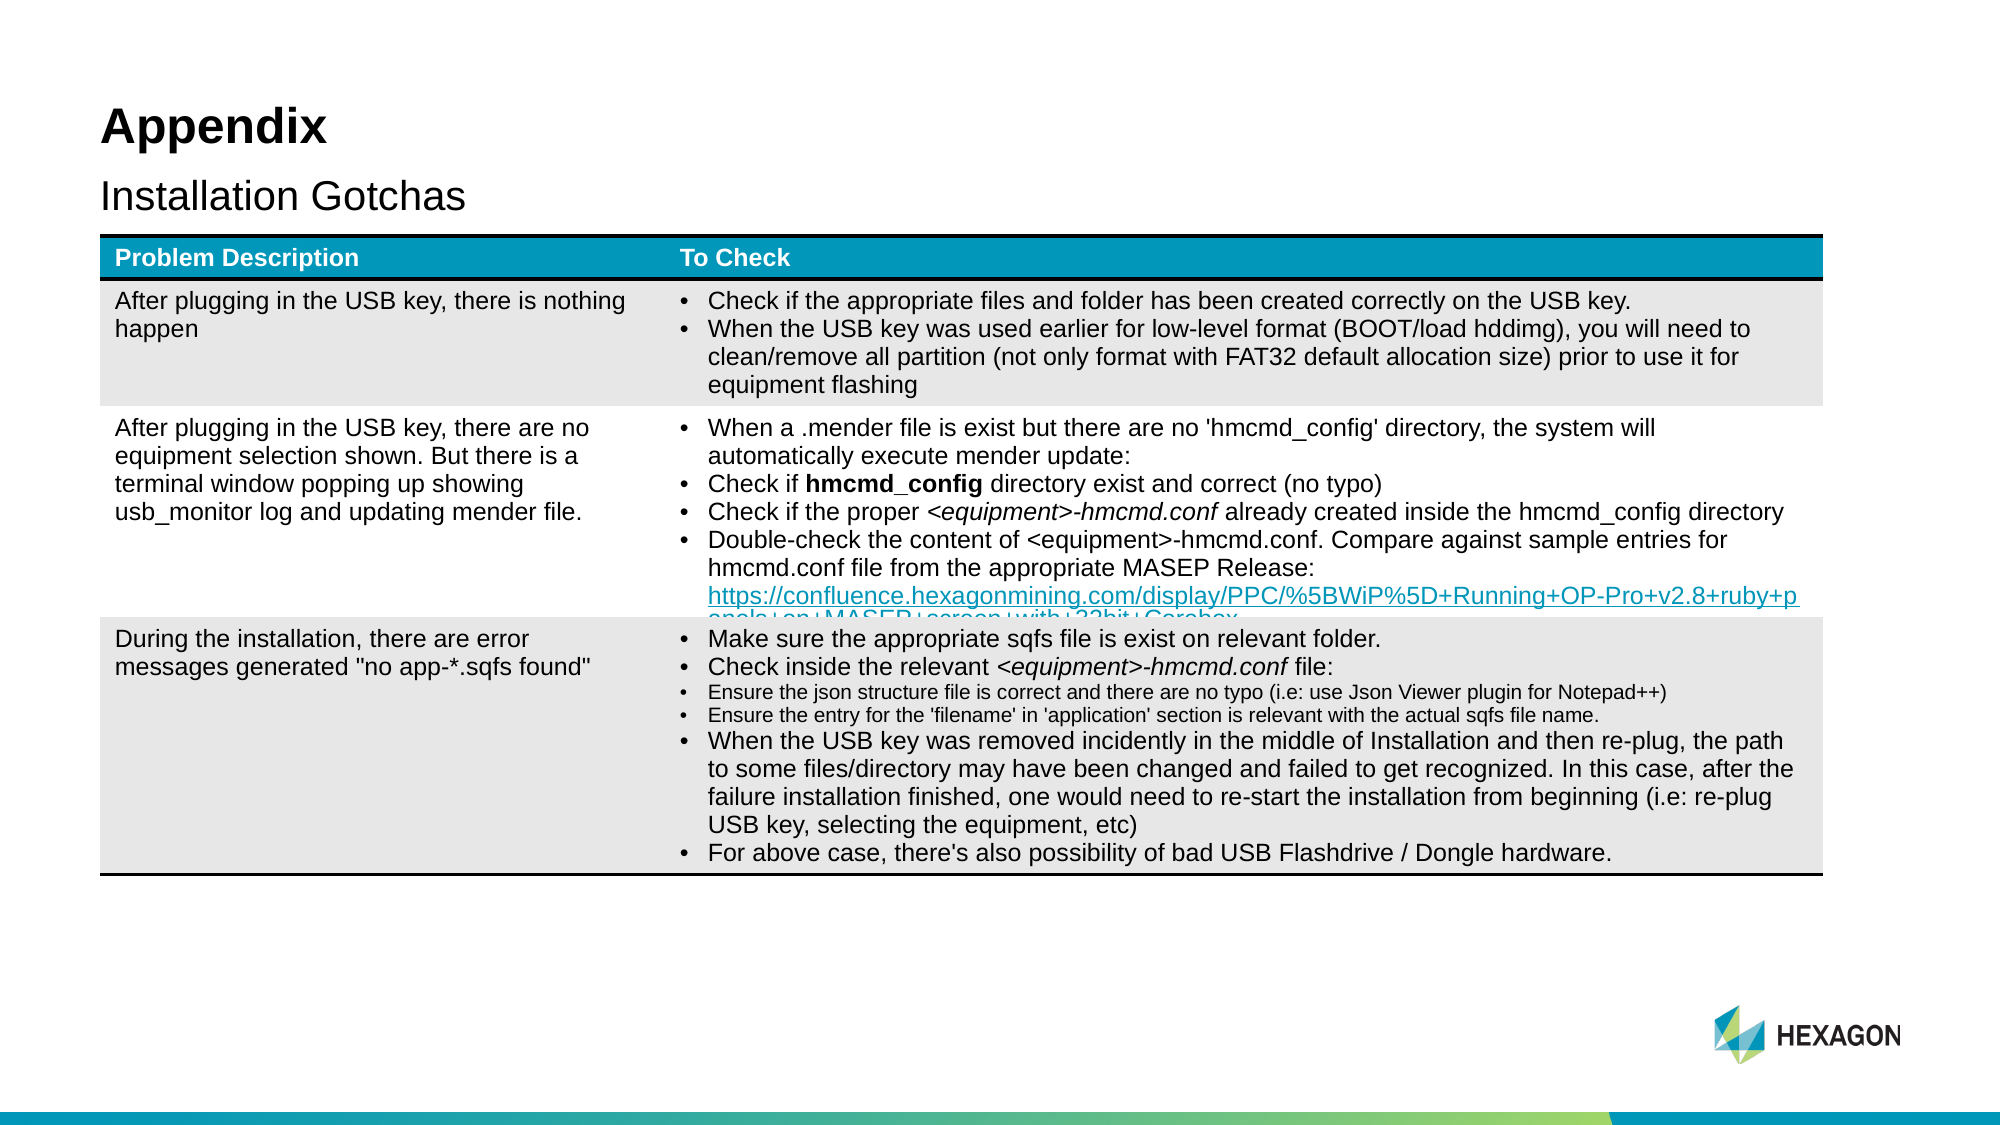

# Appendix
Installation Gotchas
| Problem Description | To Check |
| --- | --- |
| After plugging in the USB key, there is nothing happen | Check if the appropriate files and folder has been created correctly on the USB key. When the USB key was used earlier for low-level format (BOOT/load hddimg), you will need to clean/remove all partition (not only format with FAT32 default allocation size) prior to use it for equipment flashing |
| After plugging in the USB key, there are no equipment selection shown. But there is a terminal window popping up showing usb\_monitor log and updating mender file. | When a .mender file is exist but there are no 'hmcmd\_config' directory, the system will automatically execute mender update: Check if hmcmd\_config directory exist and correct (no typo) Check if the proper <equipment>-hmcmd.conf already created inside the hmcmd\_config directory Double-check the content of <equipment>-hmcmd.conf. Compare against sample entries for hmcmd.conf file from the appropriate MASEP Release: https://confluence.hexagonmining.com/display/PPC/%5BWiP%5D+Running+OP-Pro+v2.8+ruby+panels+on+MASEP+screen+with+32bit+Corebox |
| During the installation, there are error messages generated "no app-\*.sqfs found" | Make sure the appropriate sqfs file is exist on relevant folder. Check inside the relevant <equipment>-hmcmd.conf file: Ensure the json structure file is correct and there are no typo (i.e: use Json Viewer plugin for Notepad++) Ensure the entry for the 'filename' in 'application' section is relevant with the actual sqfs file name. When the USB key was removed incidently in the middle of Installation and then re-plug, the path to some files/directory may have been changed and failed to get recognized. In this case, after the failure installation finished, one would need to re-start the installation from beginning (i.e: re-plug USB key, selecting the equipment, etc) For above case, there's also possibility of bad USB Flashdrive / Dongle hardware. |